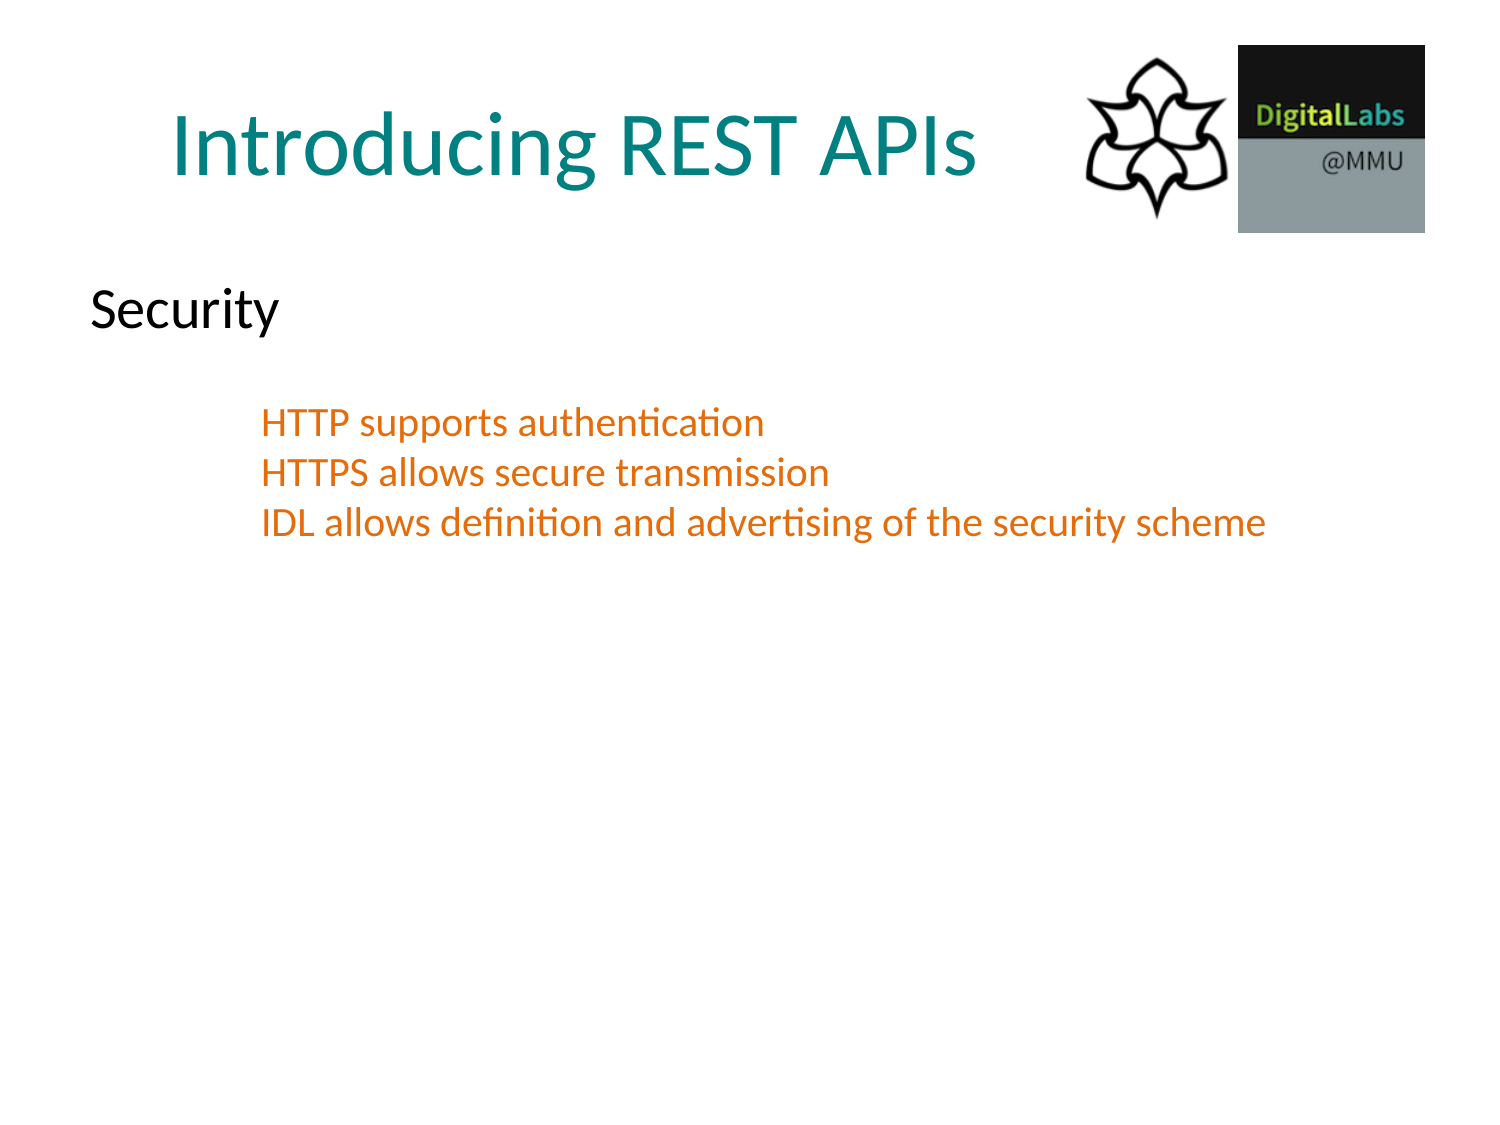

# Introducing REST APIs
Security
HTTP supports authentication
HTTPS allows secure transmission
IDL allows definition and advertising of the security scheme